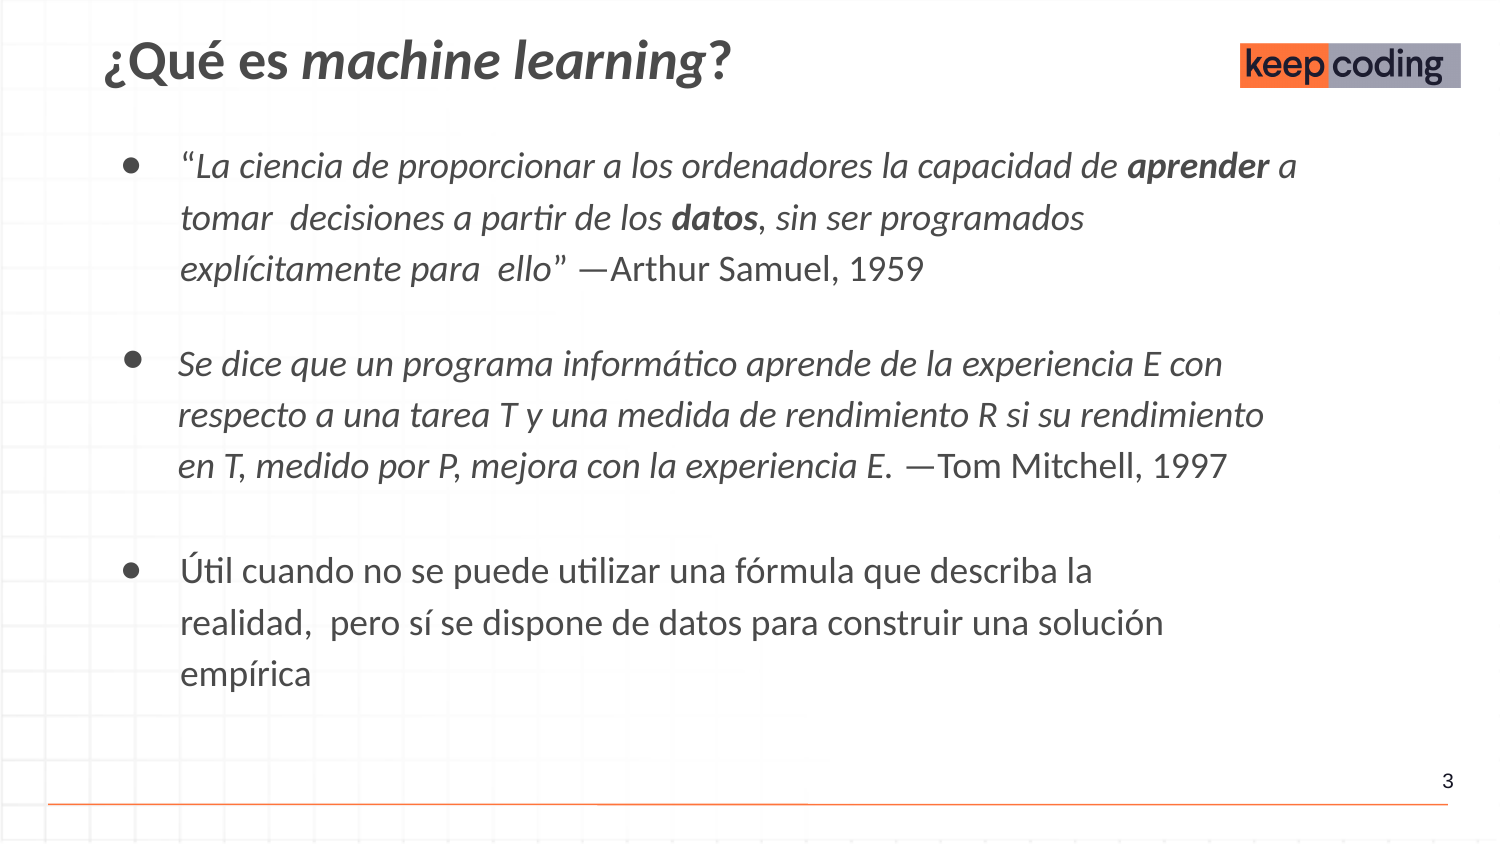

¿Qué es machine learning?
“La ciencia de proporcionar a los ordenadores la capacidad de aprender a tomar  decisiones a partir de los datos, sin ser programados explícitamente para  ello” —Arthur Samuel, 1959
Se dice que un programa informático aprende de la experiencia E con respecto a una tarea T y una medida de rendimiento R si su rendimiento en T, medido por P, mejora con la experiencia E. —Tom Mitchell, 1997

Útil cuando no se puede utilizar una fórmula que describa la realidad,  pero sí se dispone de datos para construir una solución empírica
3